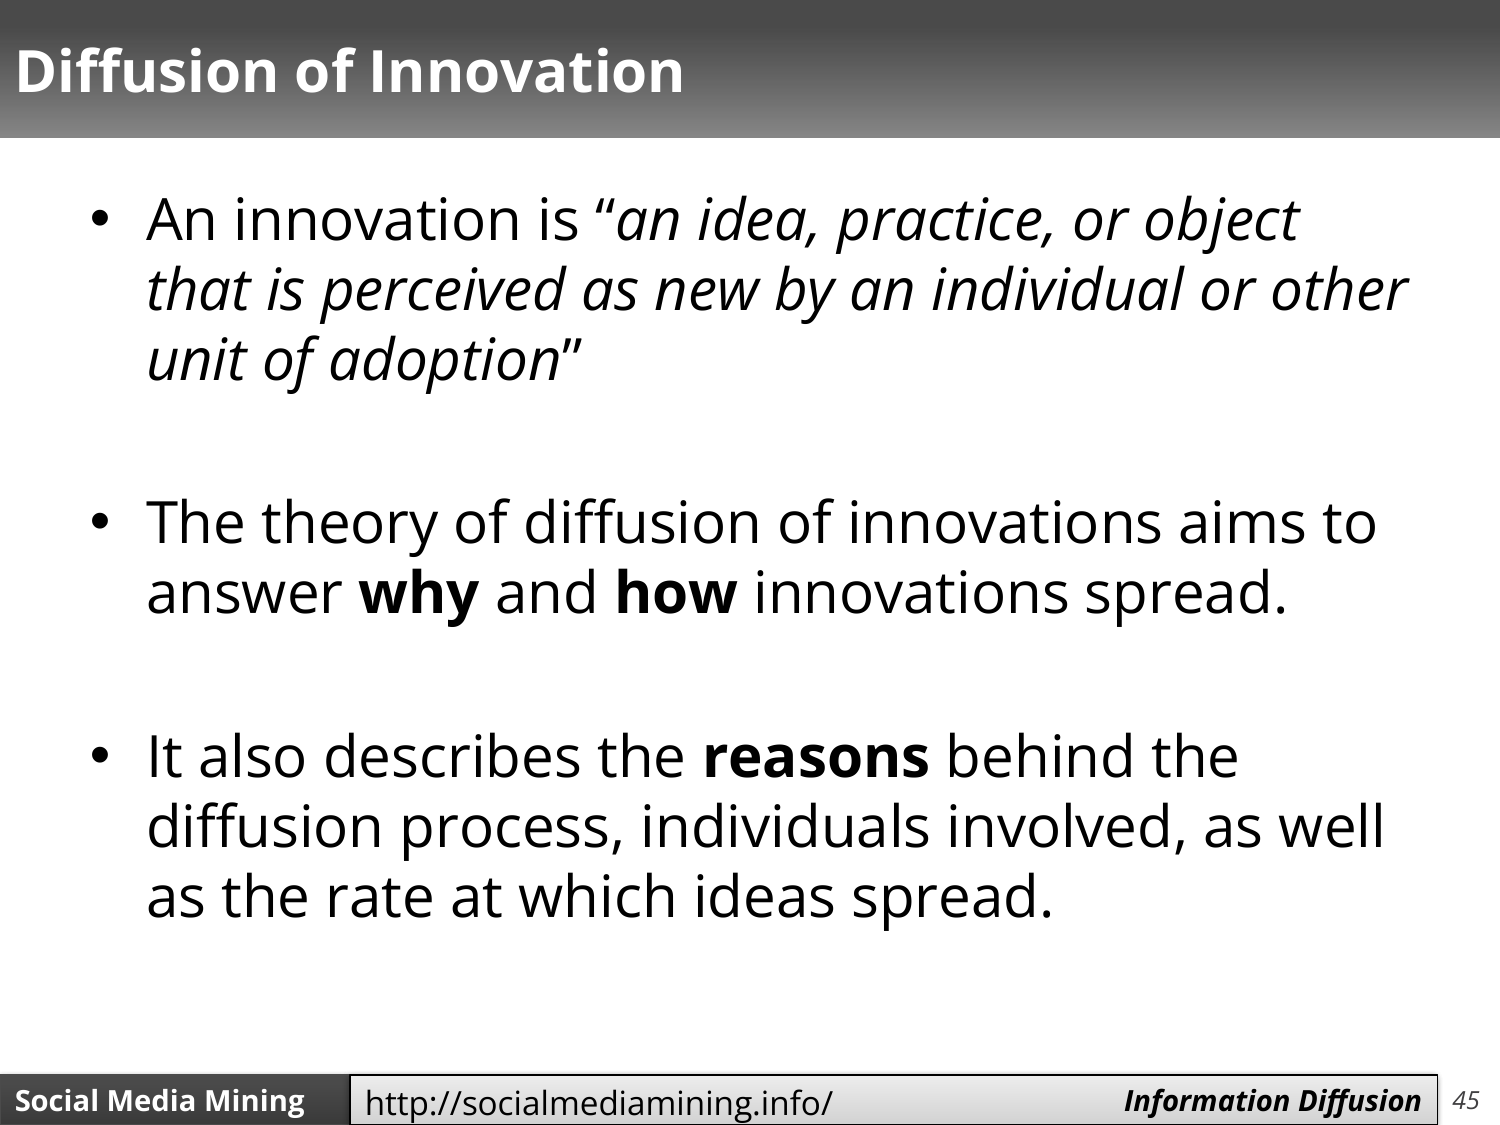

# Diffusion of Innovation
An innovation is “an idea, practice, or object that is perceived as new by an individual or other unit of adoption”

The theory of diffusion of innovations aims to answer why and how innovations spread.

It also describes the reasons behind the diffusion process, individuals involved, as well as the rate at which ideas spread.